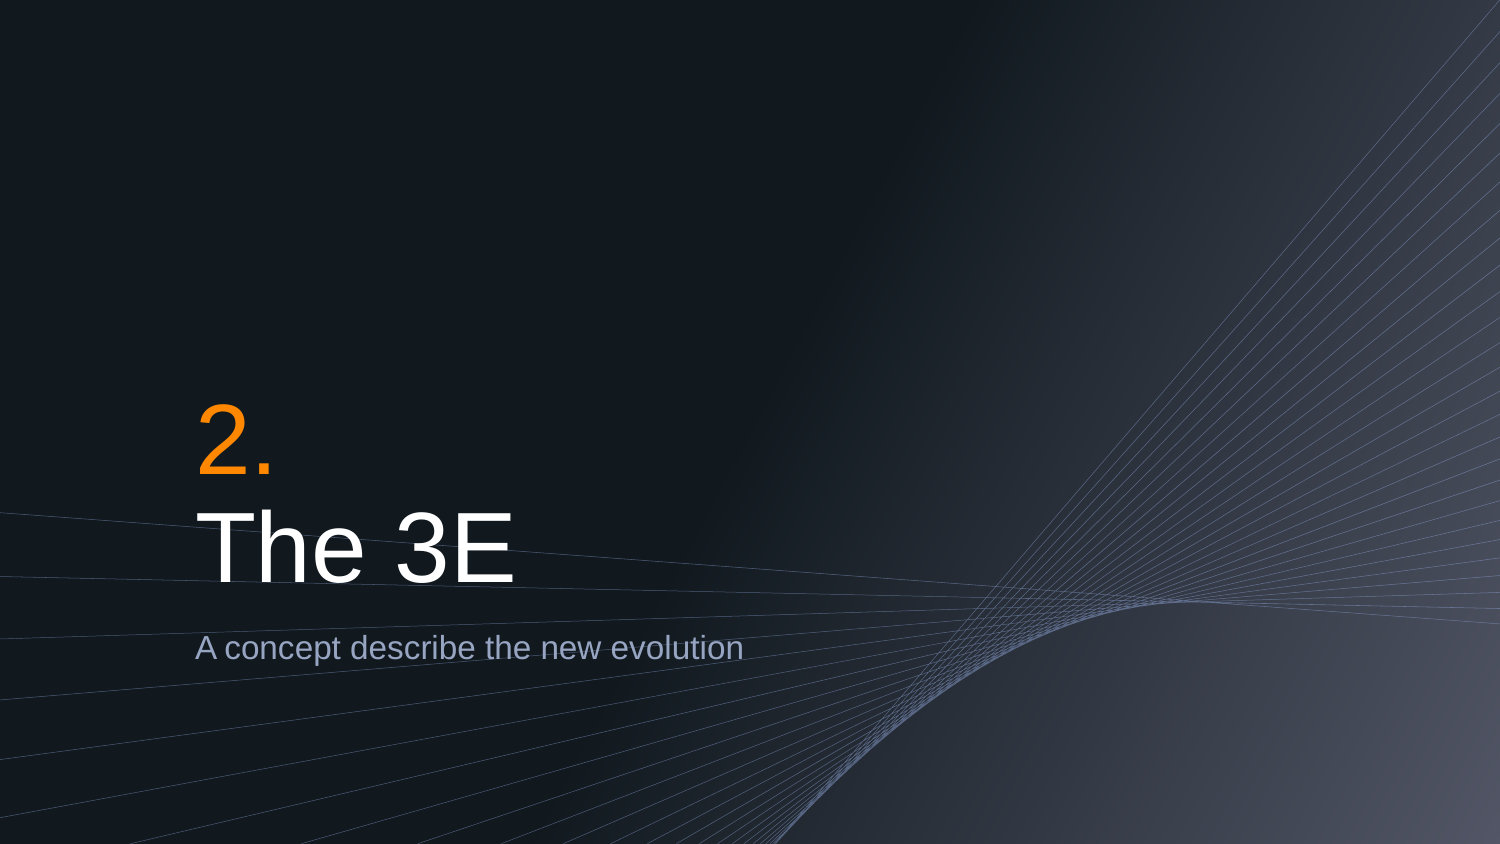

# 2. The 3E
A concept describe the new evolution